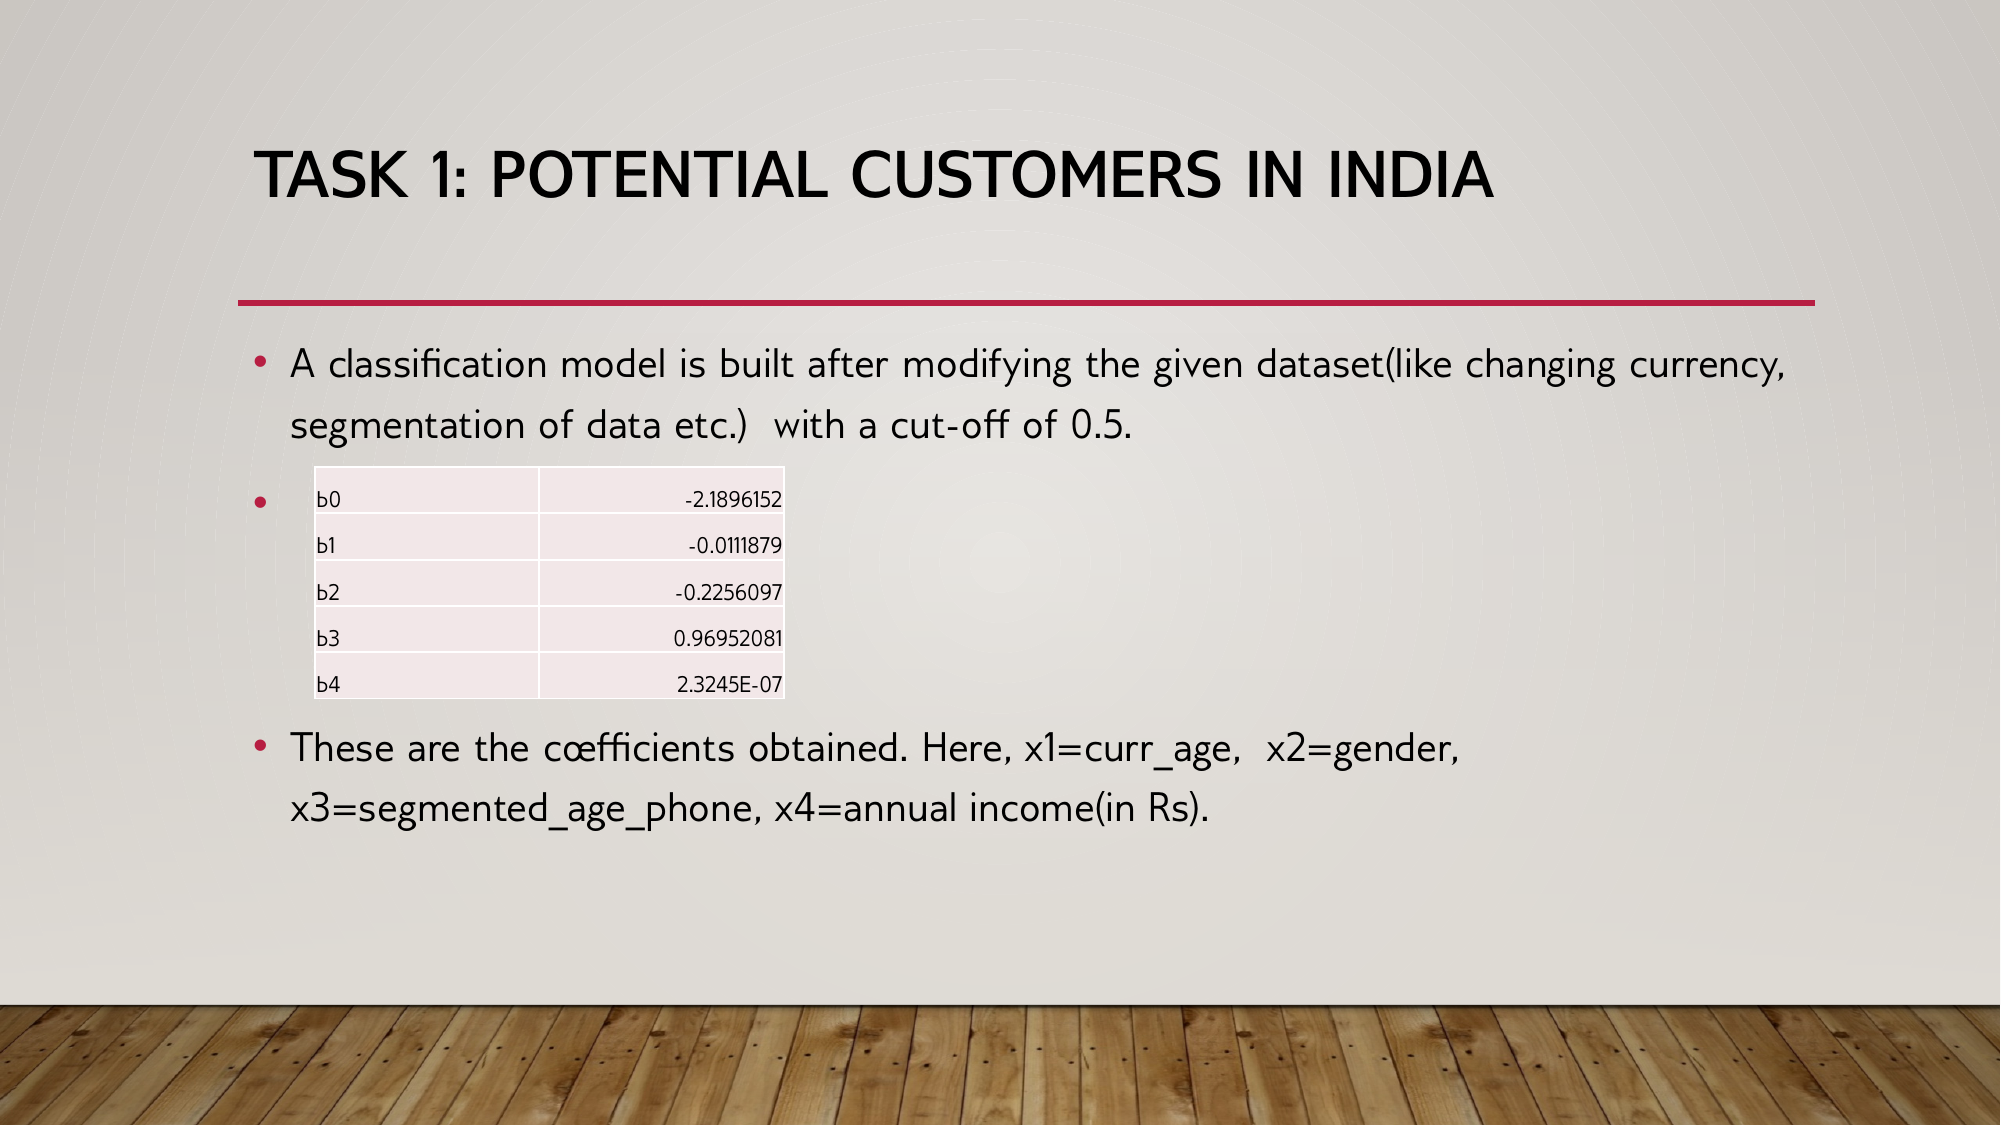

# Task 1: Potential customers in India
A classification model is built after modifying the given dataset(like changing currency, segmentation of data etc.)  with a cut-off of 0.5.

These are the coefficients obtained. Here, x1=curr_age,  x2=gender, x3=segmented_age_phone, x4=annual income(in Rs).
| b0 | -2.1896152 |
| --- | --- |
| b1 | -0.0111879 |
| b2 | -0.2256097 |
| b3 | 0.96952081 |
| b4 | 2.3245E-07 |